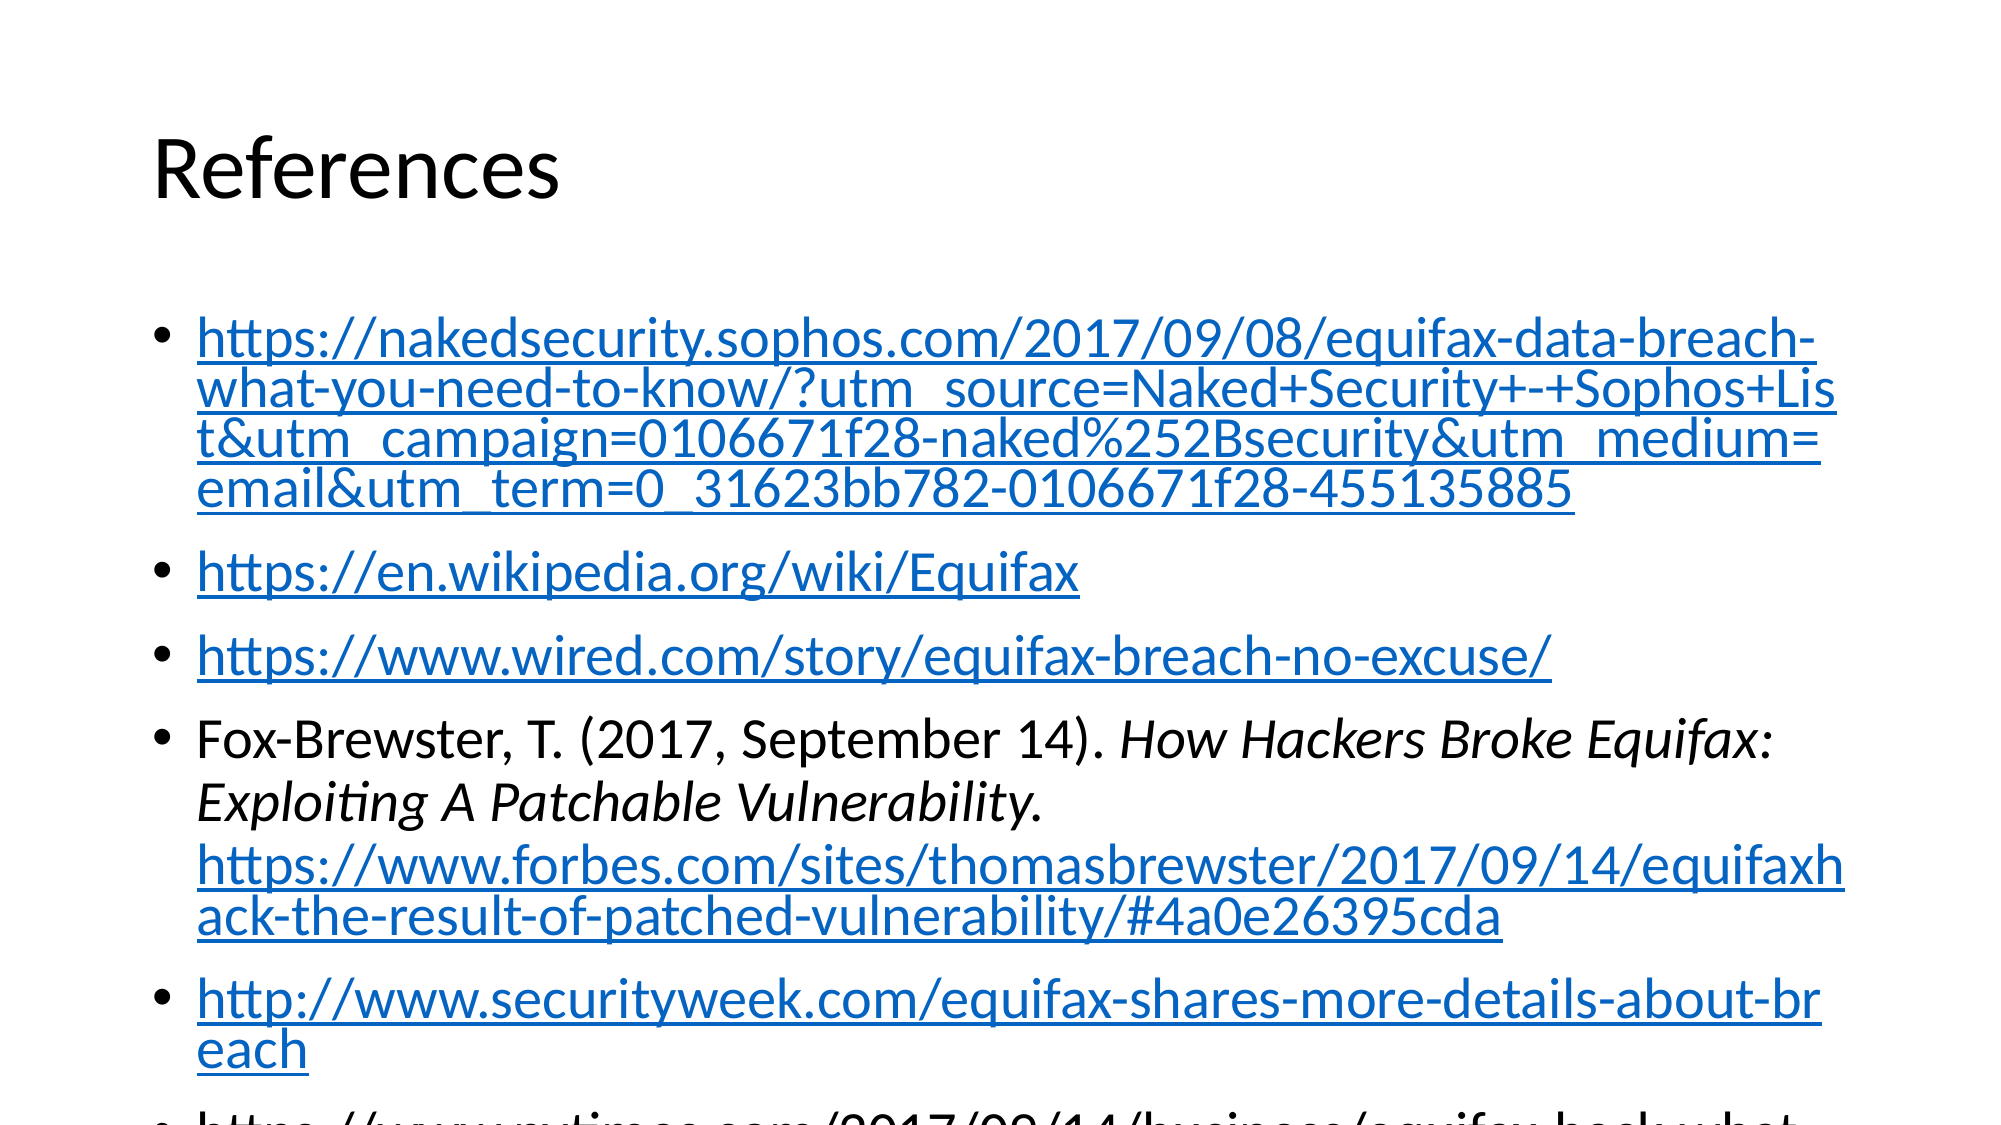

# References
https://nakedsecurity.sophos.com/2017/09/08/equifax-data-breach-what-you-need-to-know/?utm_source=Naked+Security+-+Sophos+List&utm_campaign=0106671f28-naked%252Bsecurity&utm_medium=email&utm_term=0_31623bb782-0106671f28-455135885
https://en.wikipedia.org/wiki/Equifax
https://www.wired.com/story/equifax-breach-no-excuse/
Fox-Brewster, T. (2017, September 14). How Hackers Broke Equifax: Exploiting A Patchable Vulnerability. https://www.forbes.com/sites/thomasbrewster/2017/09/14/equifaxhack-the-result-of-patched-vulnerability/#4a0e26395cda
http://www.securityweek.com/equifax-shares-more-details-about-breach
https://www.nytimes.com/2017/09/14/business/equifax-hack-what-we-know.html?mcubz=1&_r=0